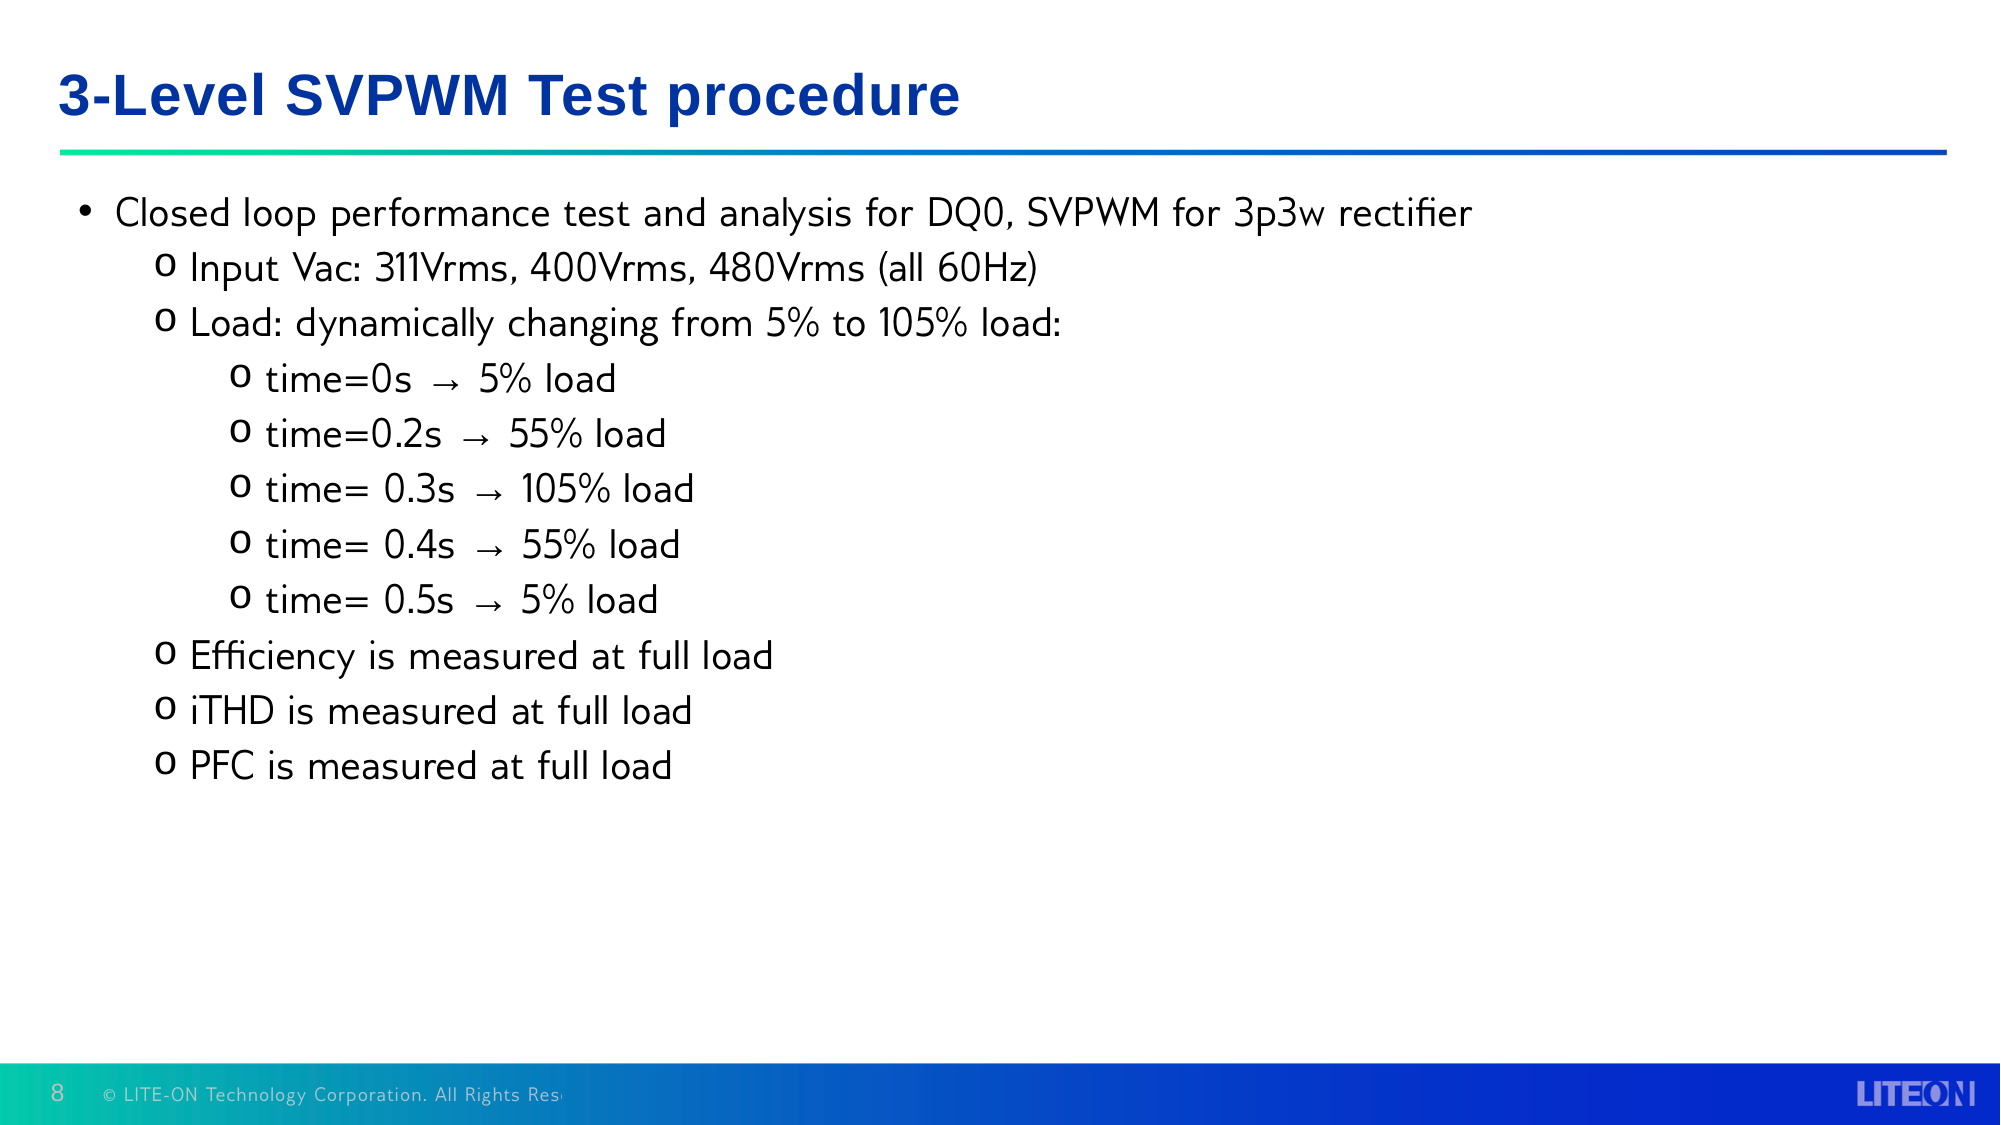

# 3-Level SVPWM Test procedure
Closed loop performance test and analysis for DQ0, SVPWM for 3p3w rectifier
Input Vac: 311Vrms, 400Vrms, 480Vrms (all 60Hz)
Load: dynamically changing from 5% to 105% load:
time=0s → 5% load
time=0.2s → 55% load
time= 0.3s → 105% load
time= 0.4s → 55% load
time= 0.5s → 5% load
Efficiency is measured at full load
iTHD is measured at full load
PFC is measured at full load
8